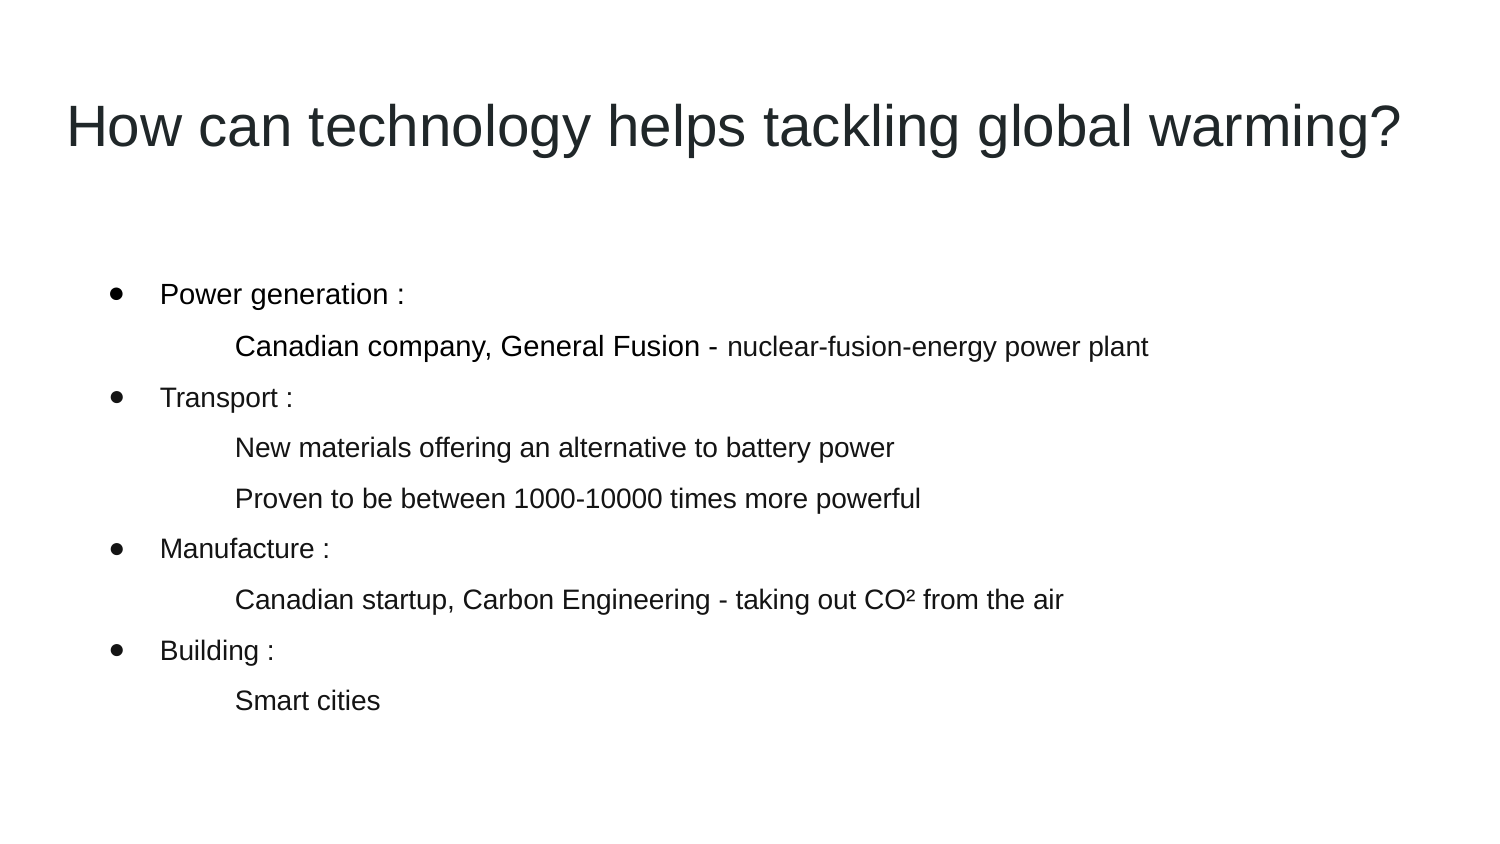

# How can technology helps tackling global warming?
Power generation :
Canadian company, General Fusion - nuclear-fusion-energy power plant
Transport :
New materials offering an alternative to battery power
Proven to be between 1000-10000 times more powerful
Manufacture :
Canadian startup, Carbon Engineering - taking out CO² from the air
Building :
Smart cities